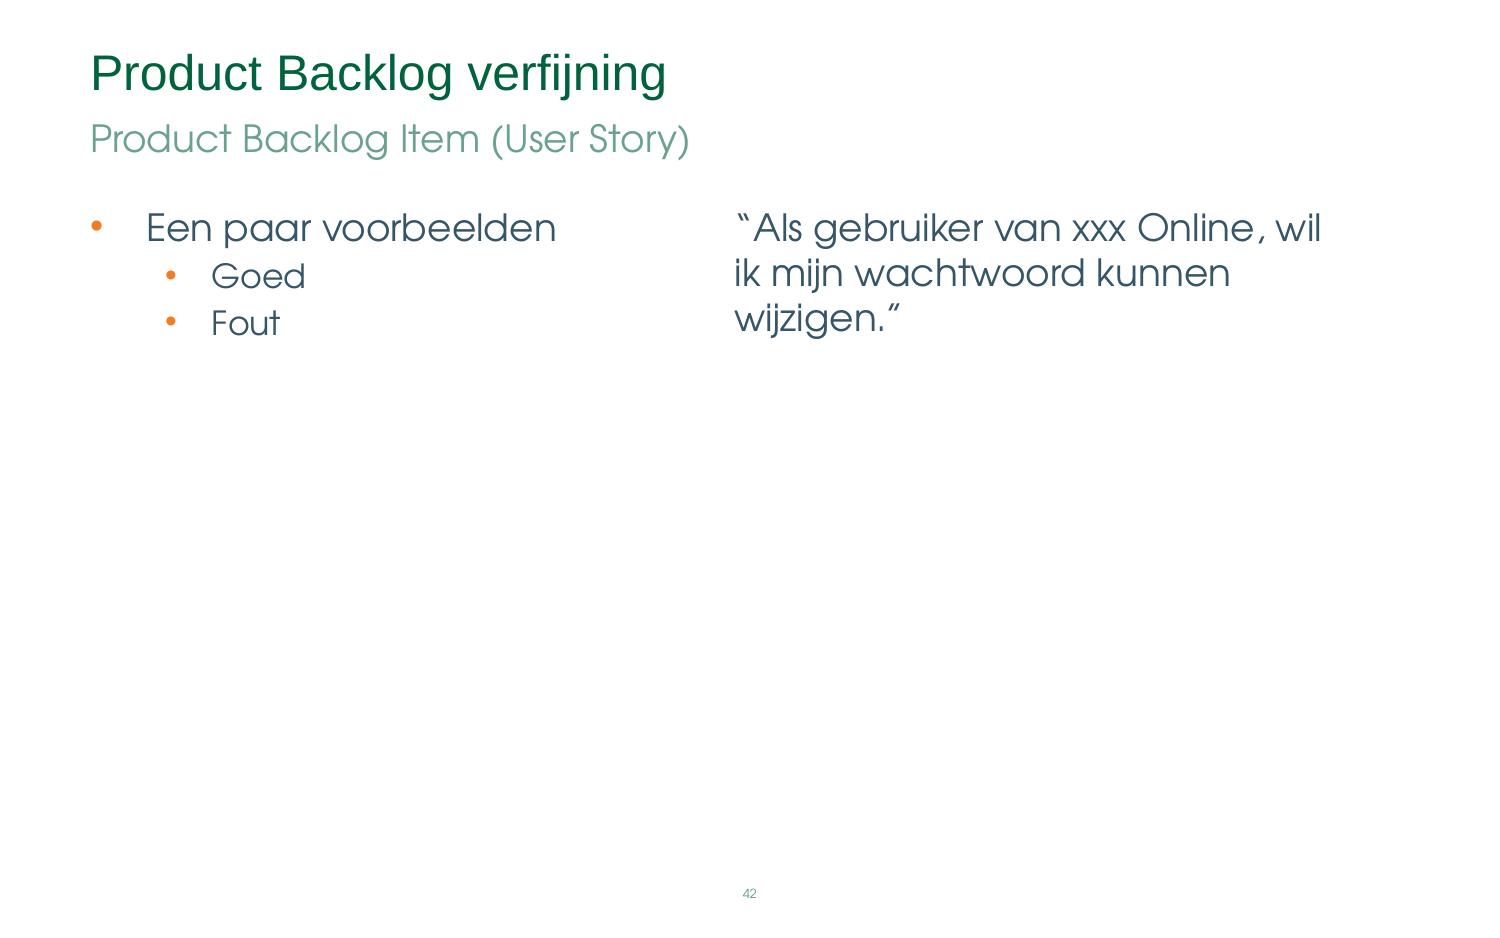

# Product Backlog verfijning
Product Backlog Item (User Story)
Een paar voorbeelden
Goed
Fout

“Als gebruiker van xxx Online, wil ik mijn wachtwoord kunnen wijzigen.”
42